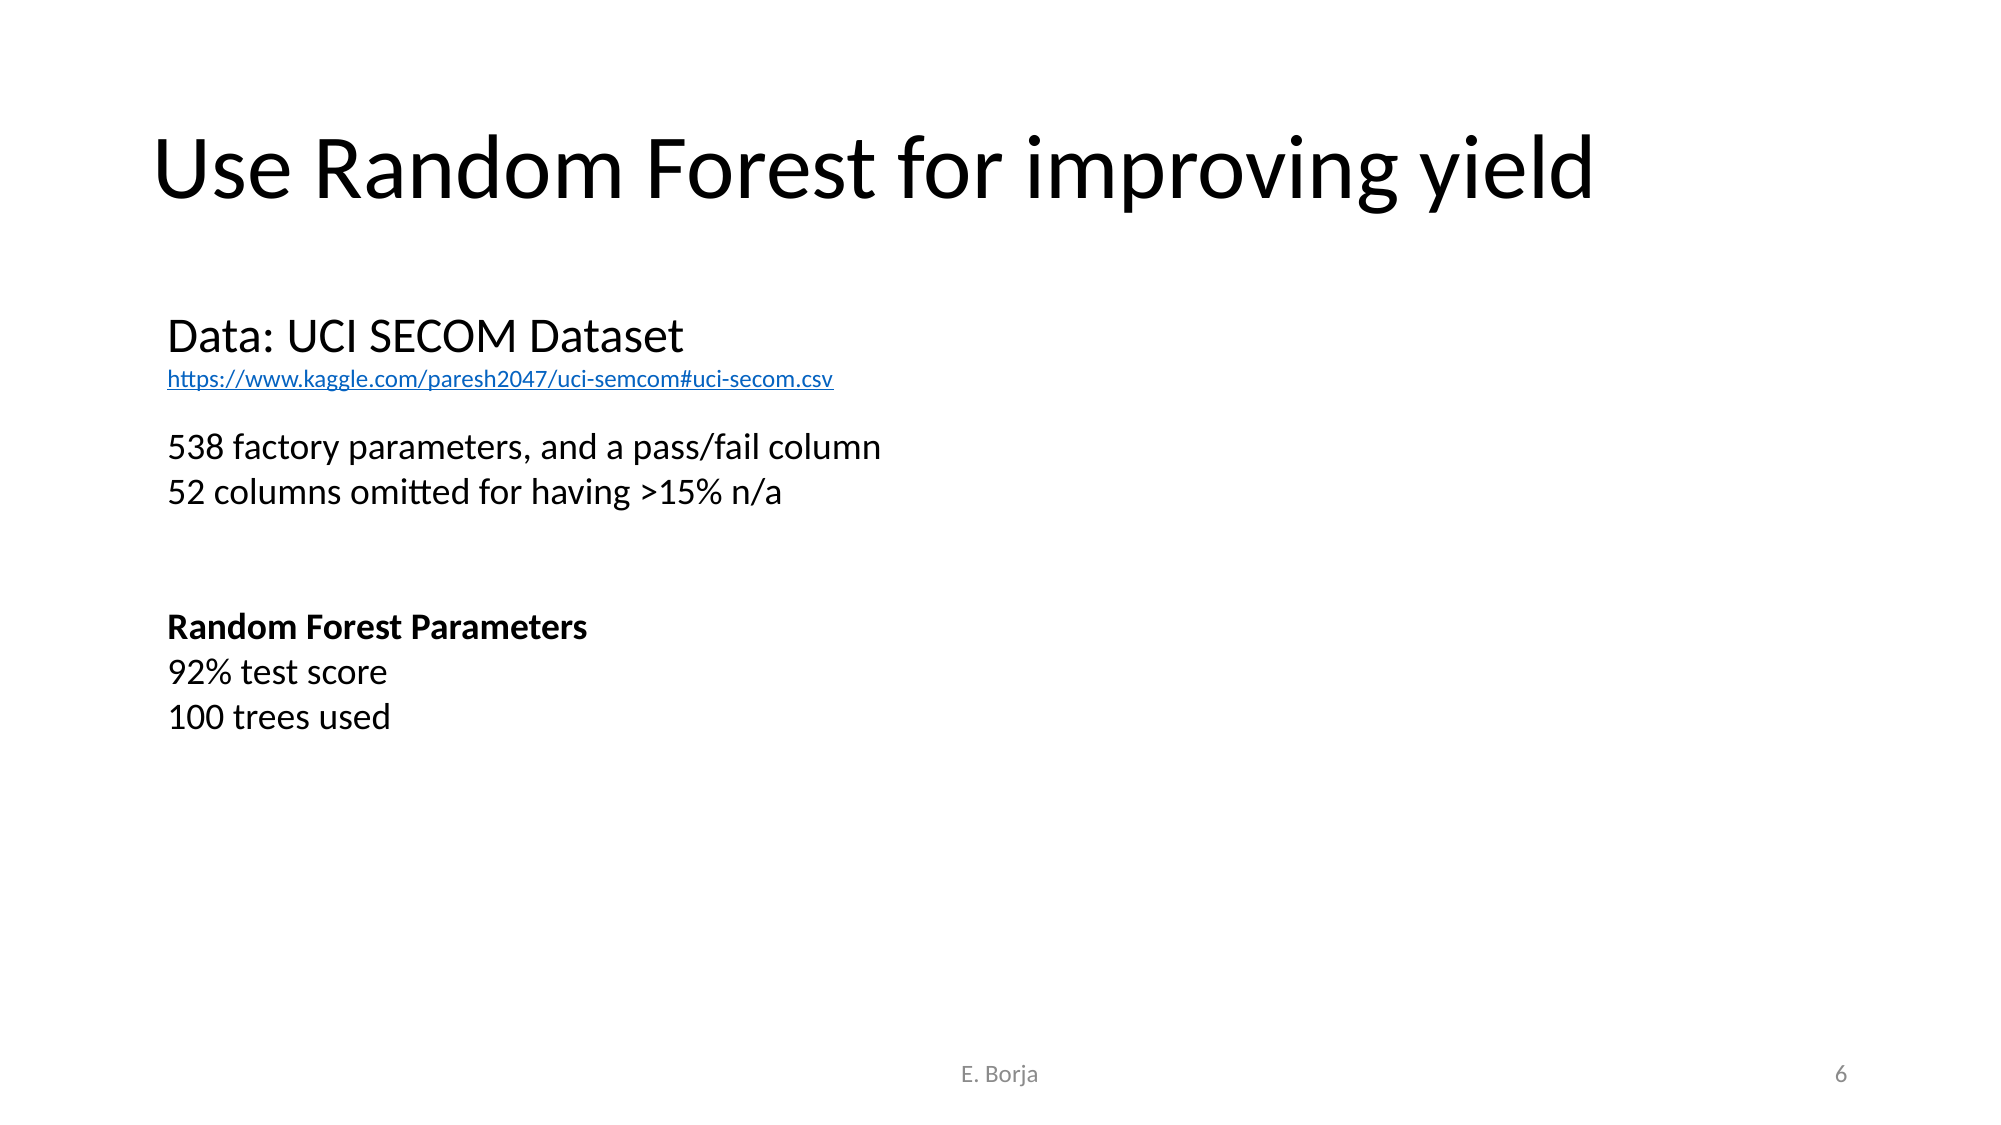

# Use Random Forest for improving yield
Data: UCI SECOM Dataset
https://www.kaggle.com/paresh2047/uci-semcom#uci-secom.csv

538 factory parameters, and a pass/fail column
52 columns omitted for having >15% n/a

Random Forest Parameters
92% test score
100 trees used
E. Borja
6